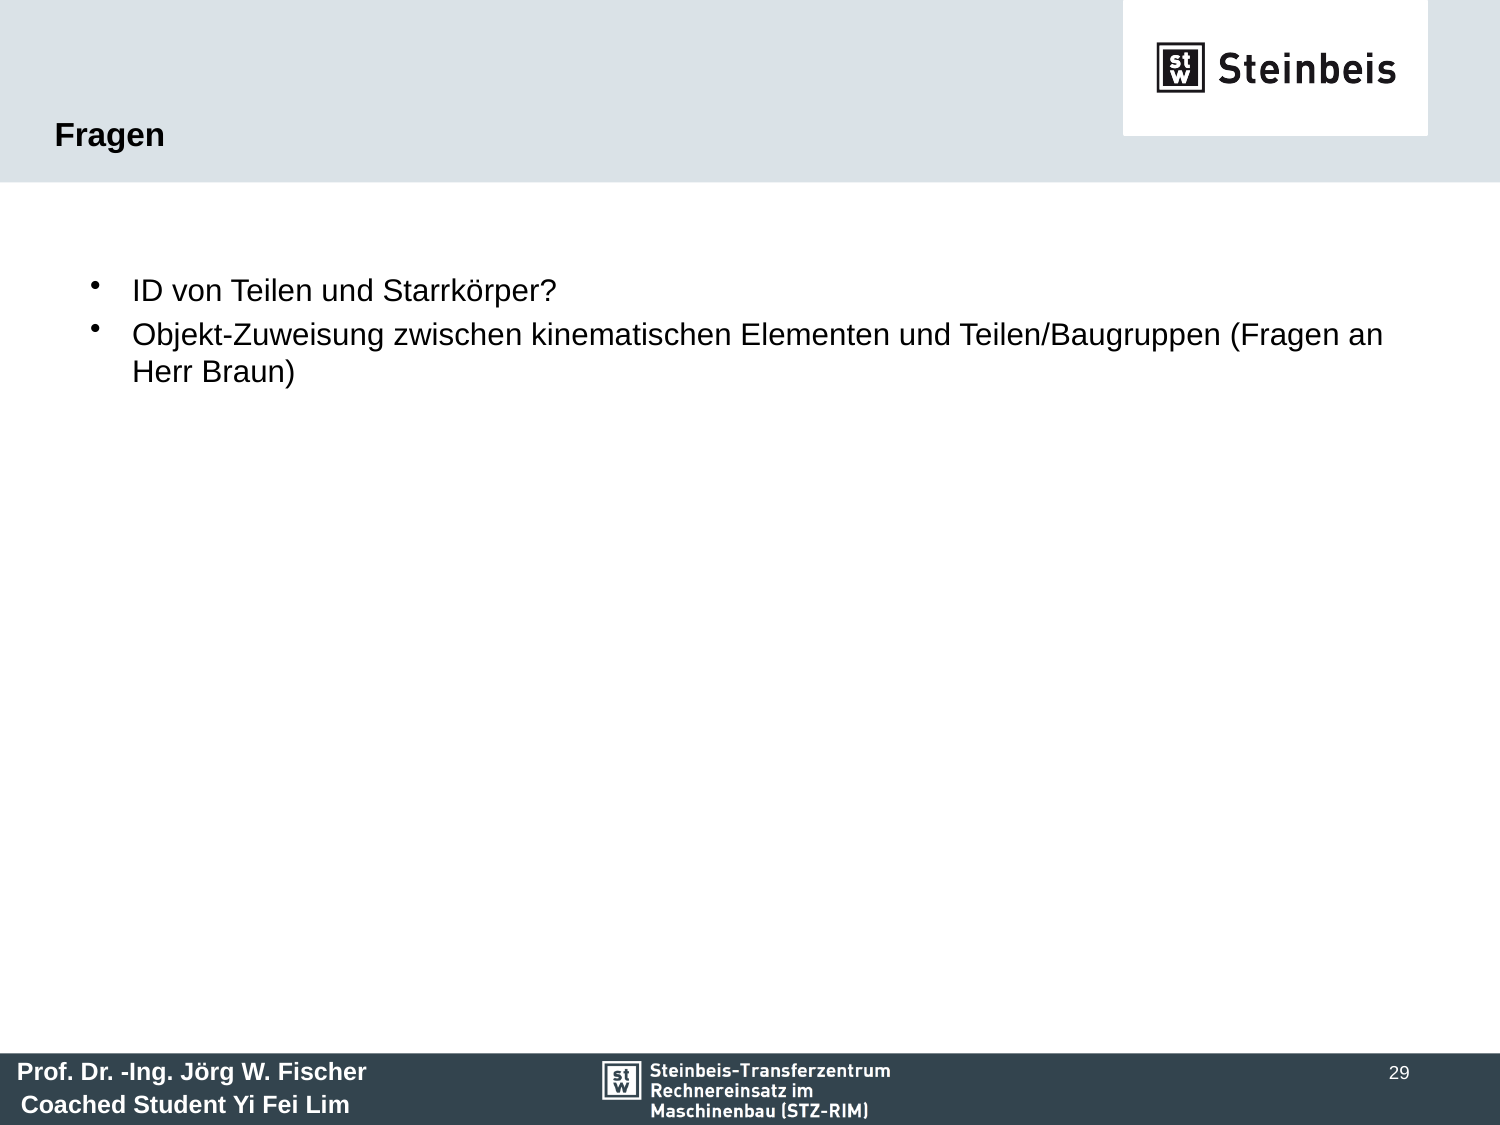

# Fragen
ID von Teilen und Starrkörper?
Objekt-Zuweisung zwischen kinematischen Elementen und Teilen/Baugruppen (Fragen an Herr Braun)

29